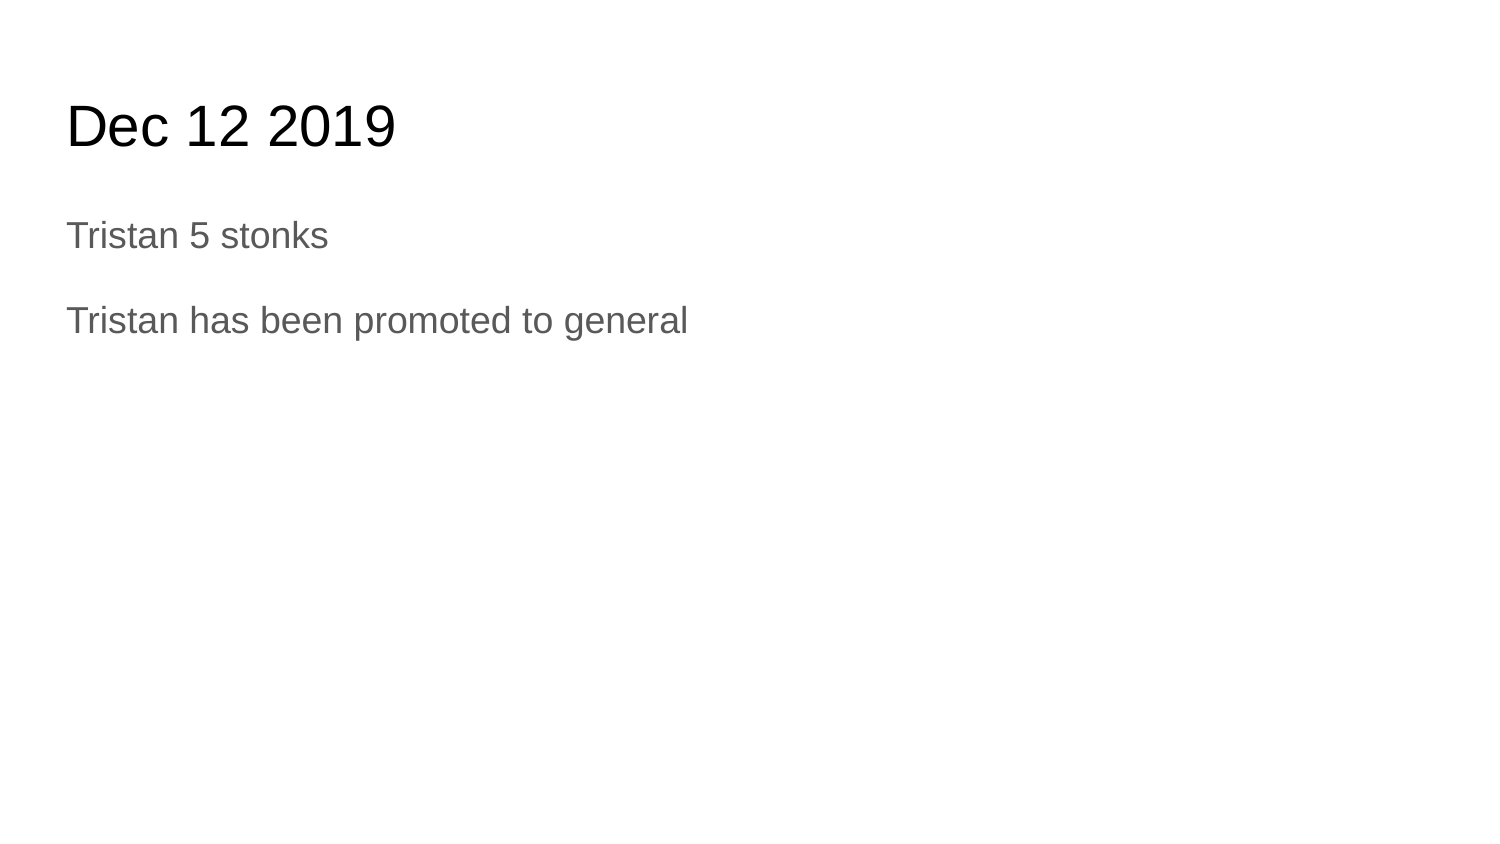

# Dec 12 2019
Tristan 5 stonks
Tristan has been promoted to general